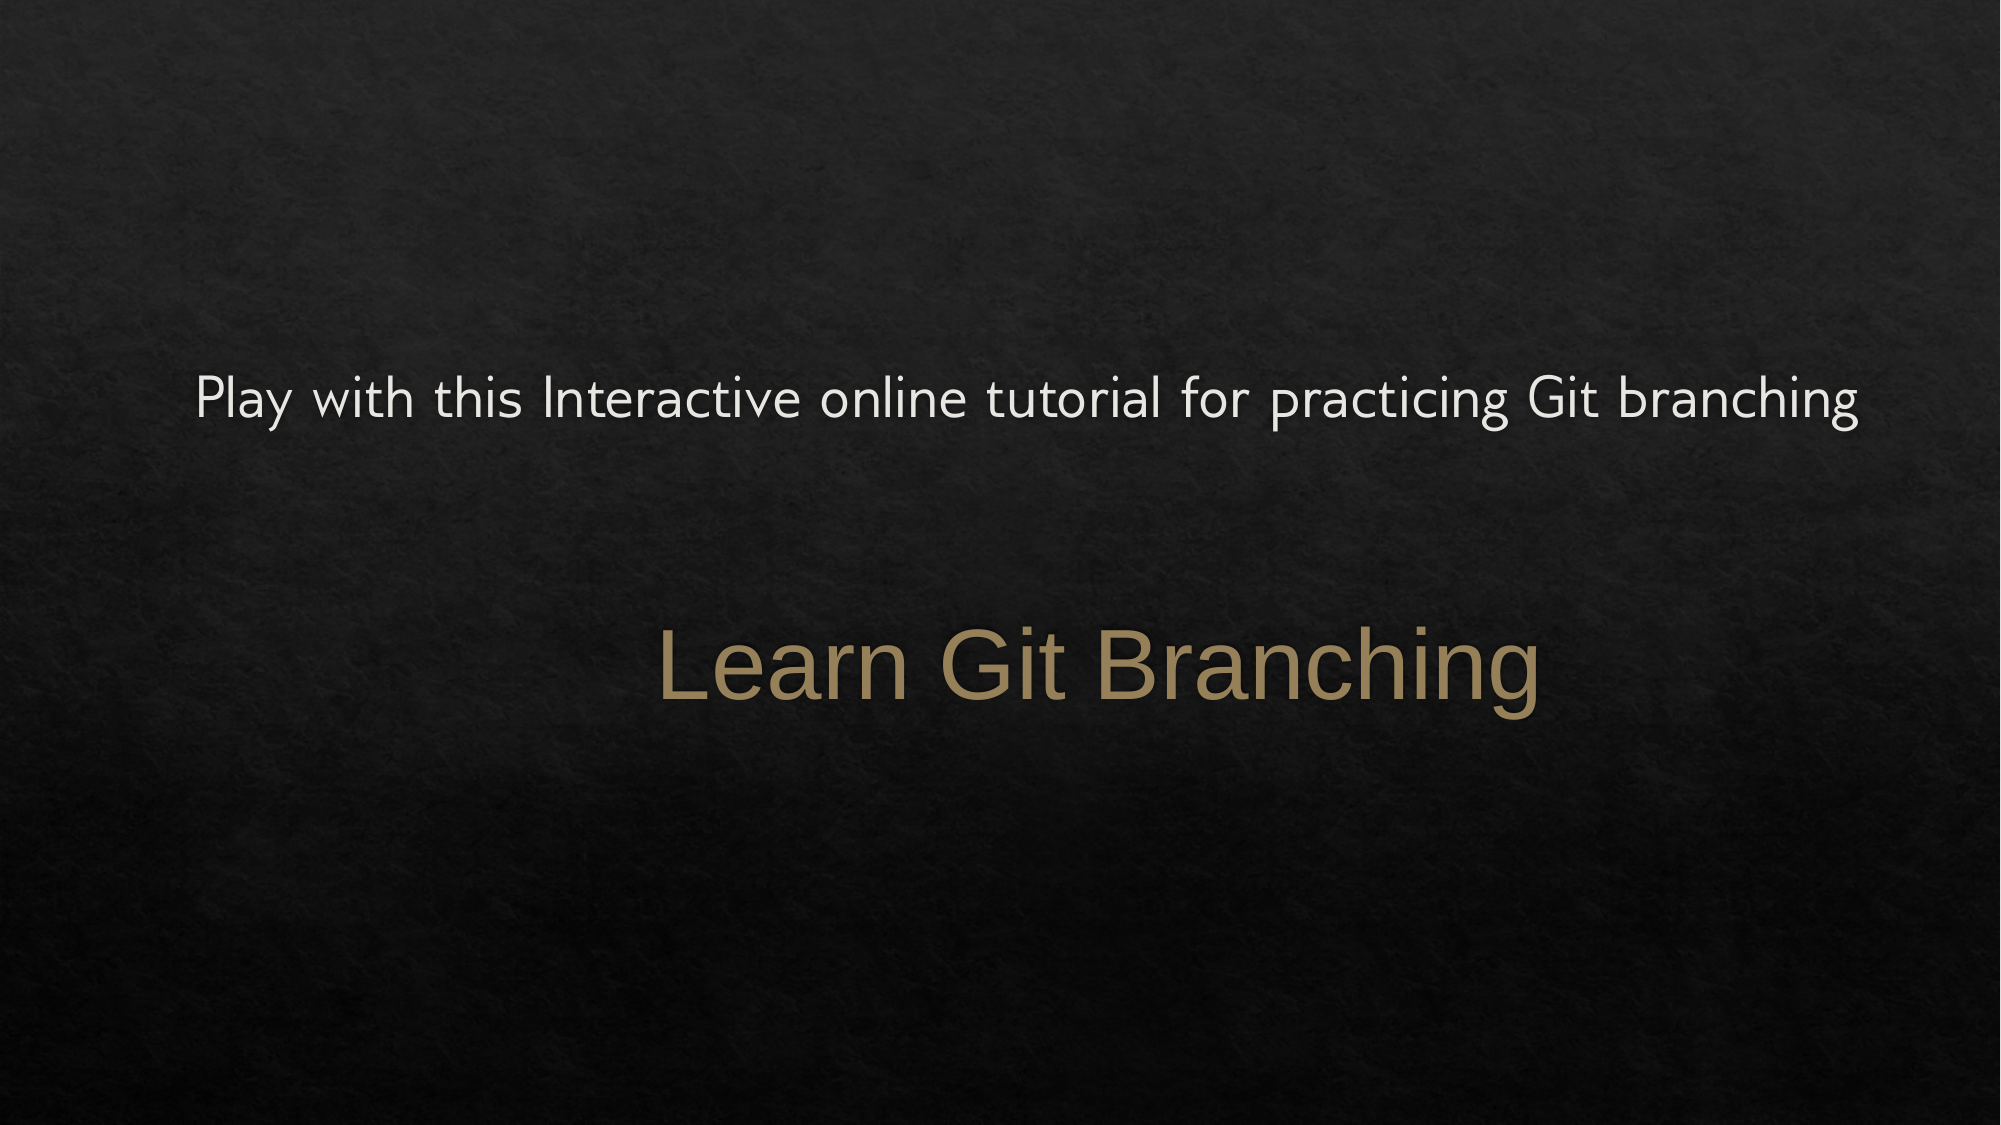

# Play with this Interactive online tutorial for practicing Git branching
Learn Git Branching